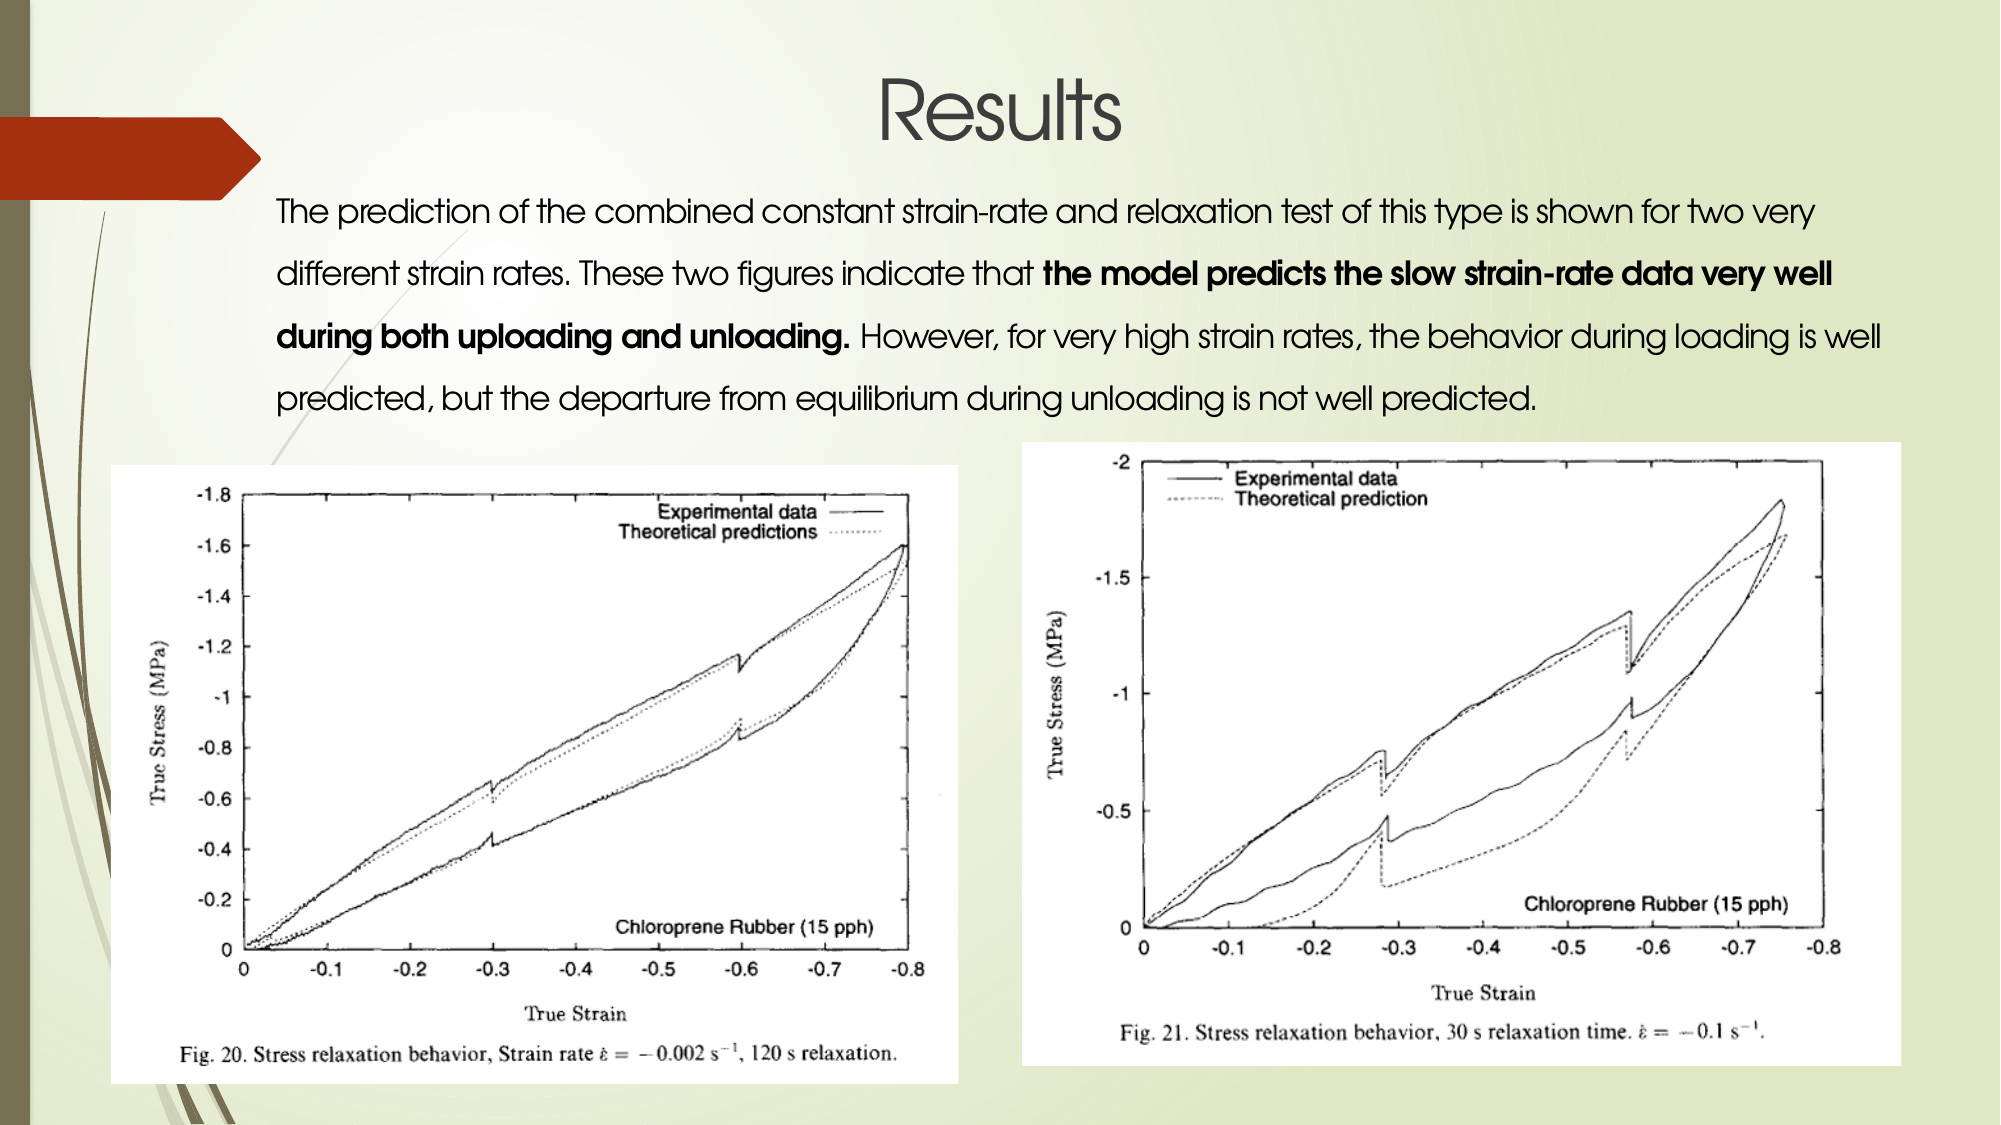

Results
The prediction of the combined constant strain-rate and relaxation test of this type is shown for two very different strain rates. These two figures indicate that the model predicts the slow strain-rate data very well during both uploading and unloading. However, for very high strain rates, the behavior during loading is well predicted, but the departure from equilibrium during unloading is not well predicted.